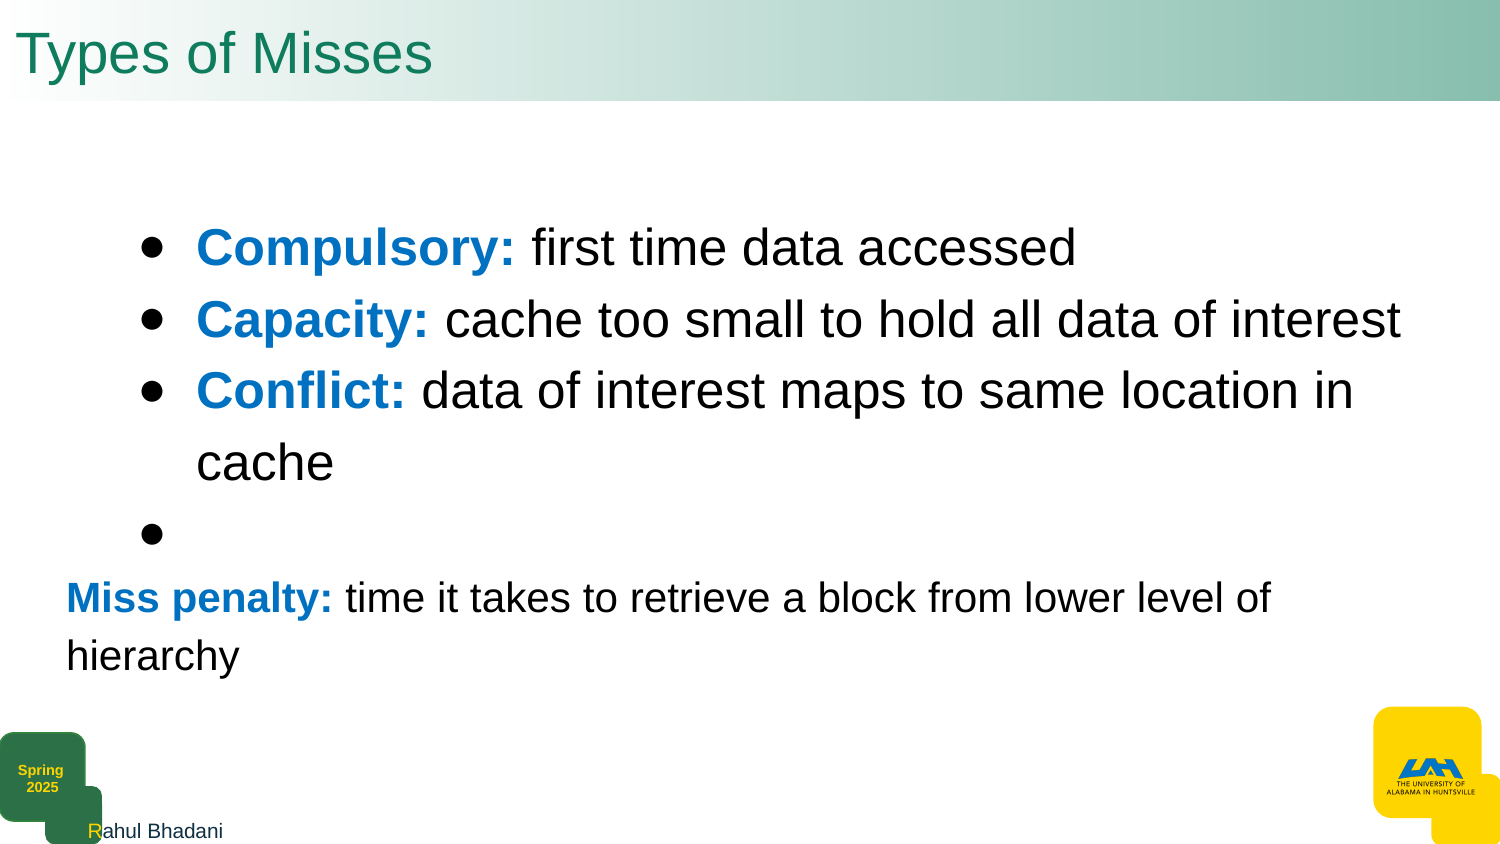

# Types of Misses​
Compulsory: first time data accessed​
Capacity: cache too small to hold all data of interest​
Conflict: data of interest maps to same location in cache​
​
Miss penalty: time it takes to retrieve a block from lower level of hierarchy​